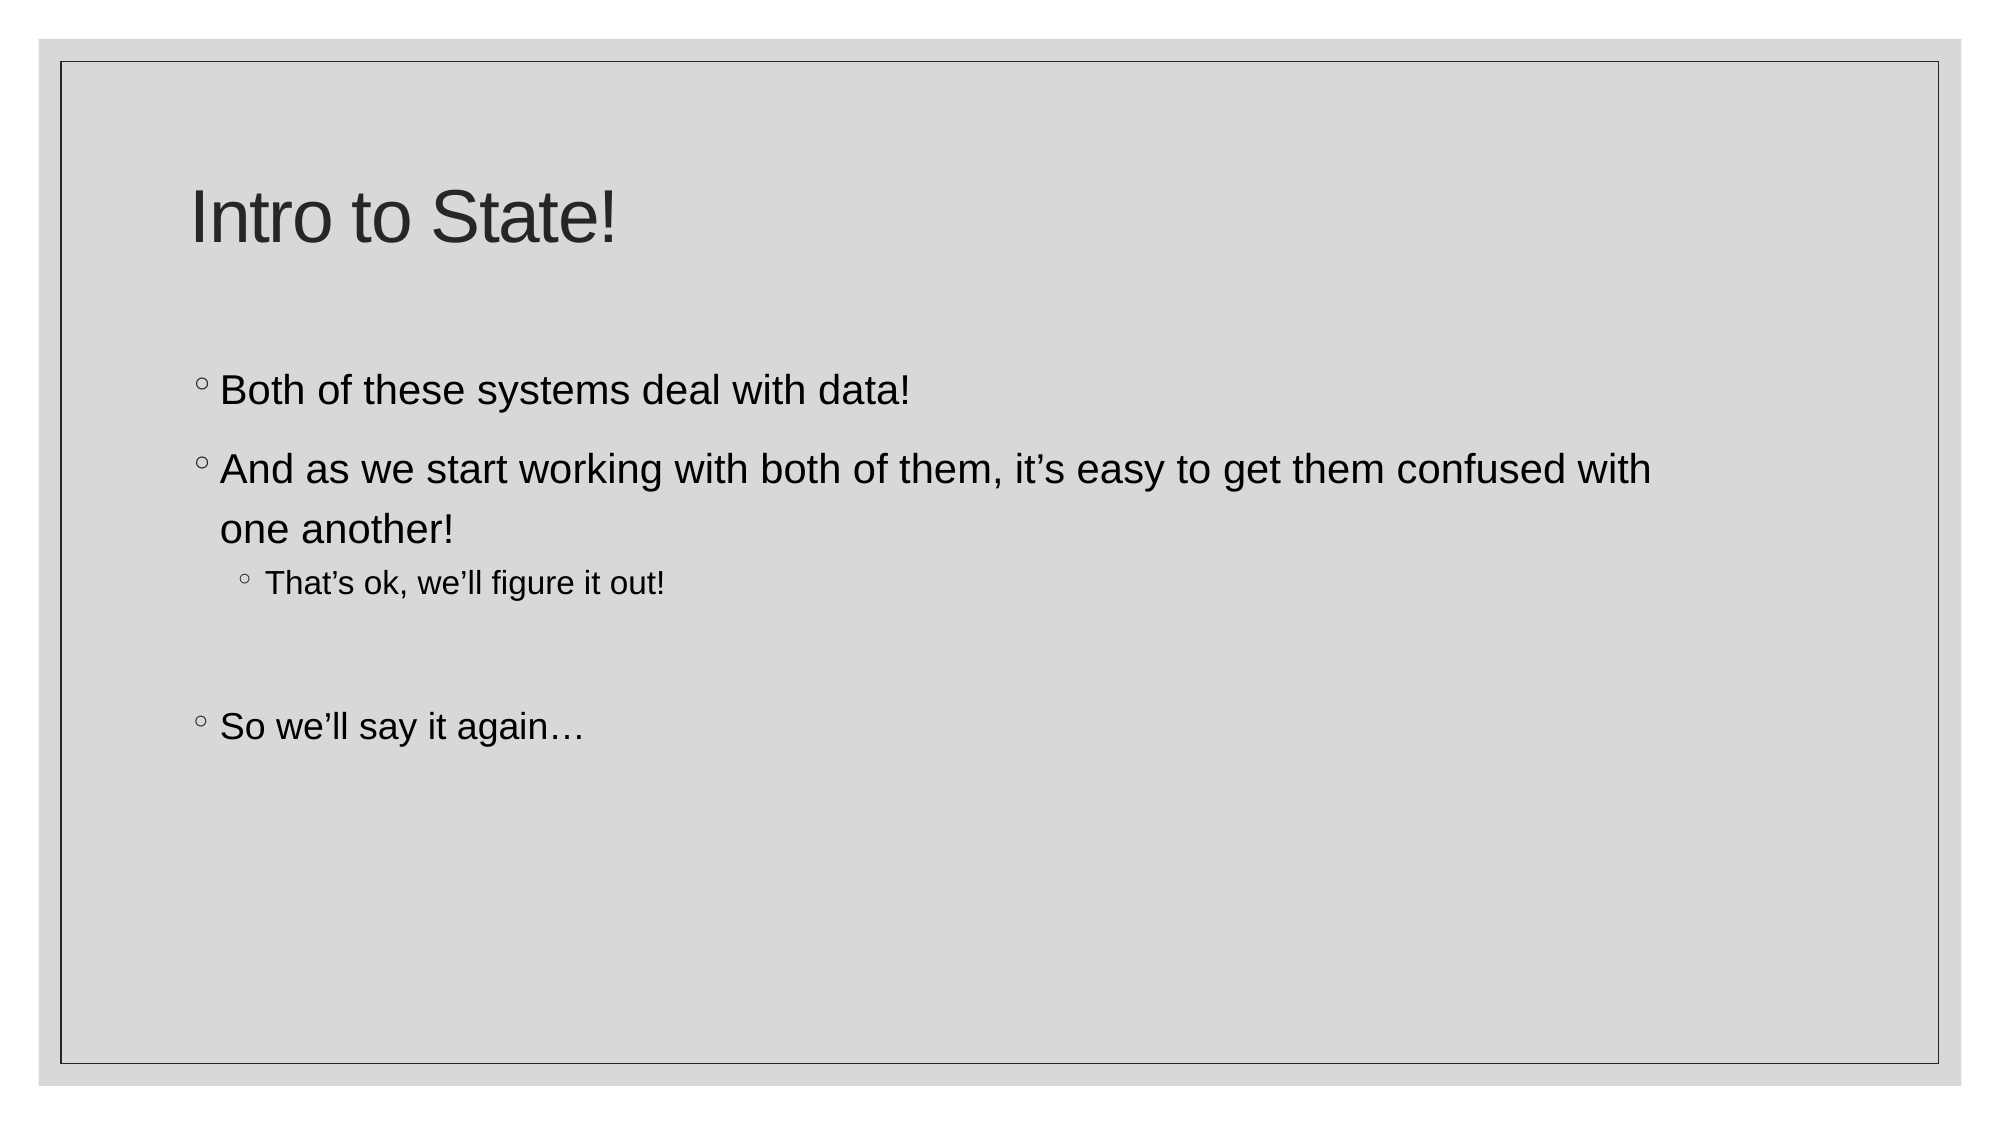

# Intro to State!
Both of these systems deal with data!
And as we start working with both of them, it’s easy to get them confused with one another!
That’s ok, we’ll figure it out!

So we’ll say it again…